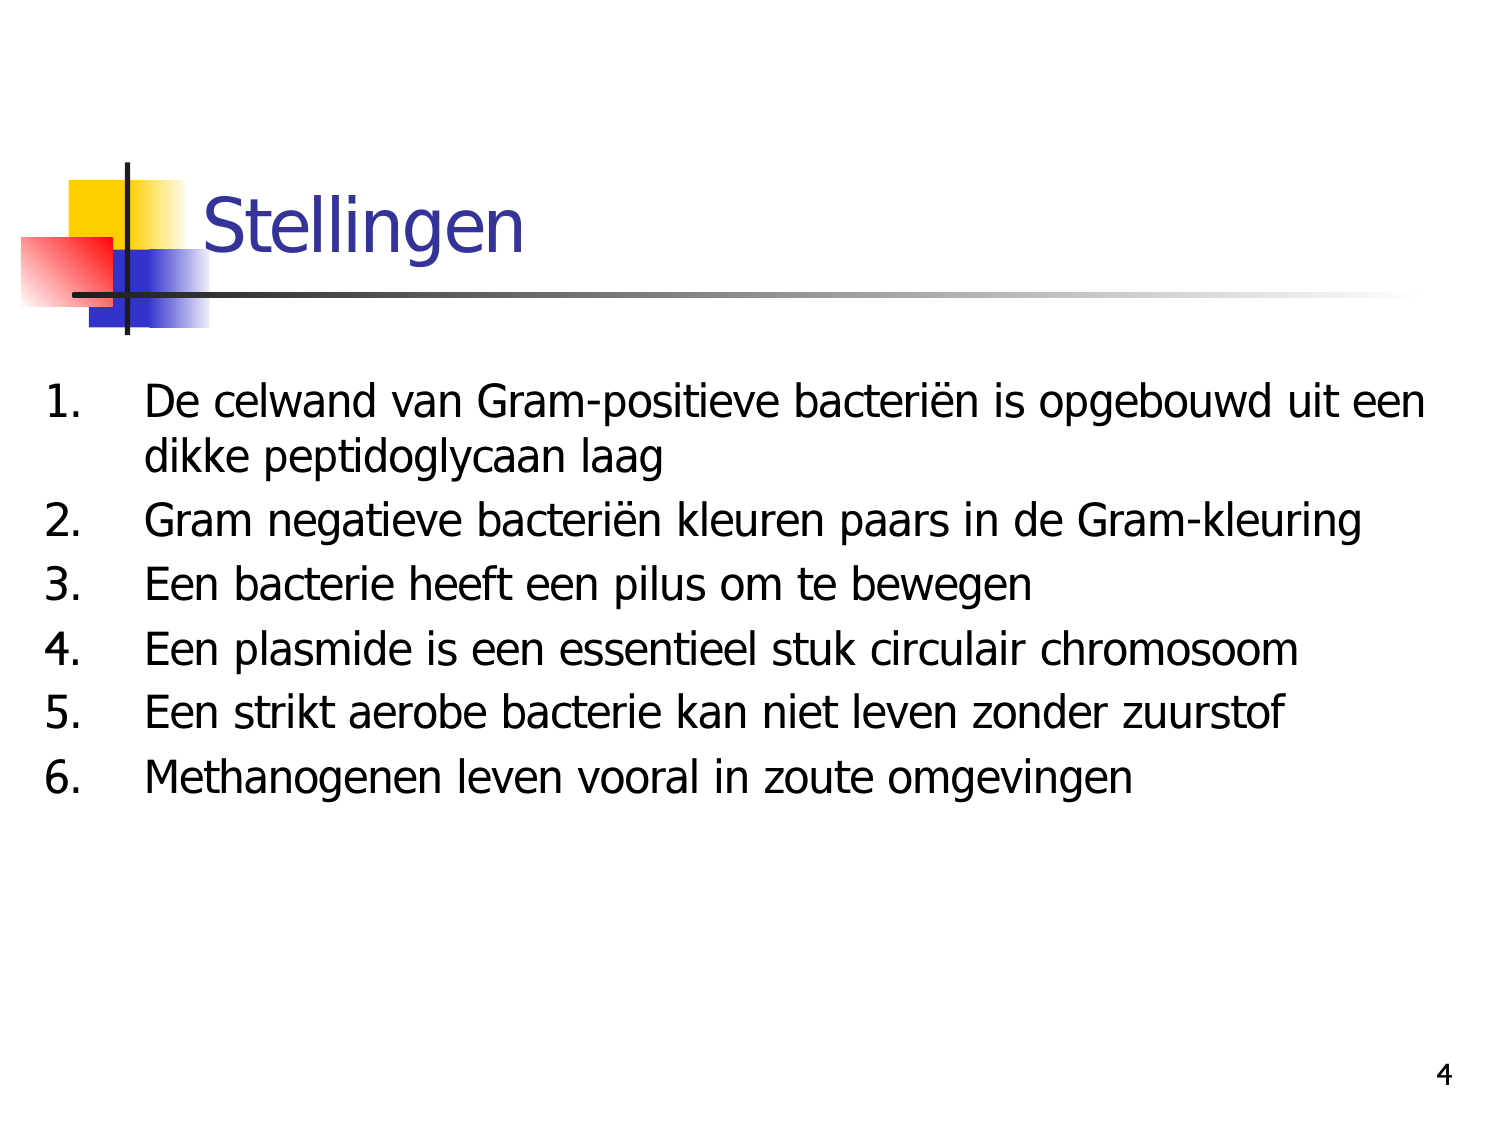

# Stellingen

De celwand van Gram-positieve bacteriën is opgebouwd uit een dikke peptidoglycaan laag
Gram negatieve bacteriën kleuren paars in de Gram-kleuring
Een bacterie heeft een pilus om te bewegen
Een plasmide is een essentieel stuk circulair chromosoom
Een strikt aerobe bacterie kan niet leven zonder zuurstof
Methanogenen leven vooral in zoute omgevingen

4